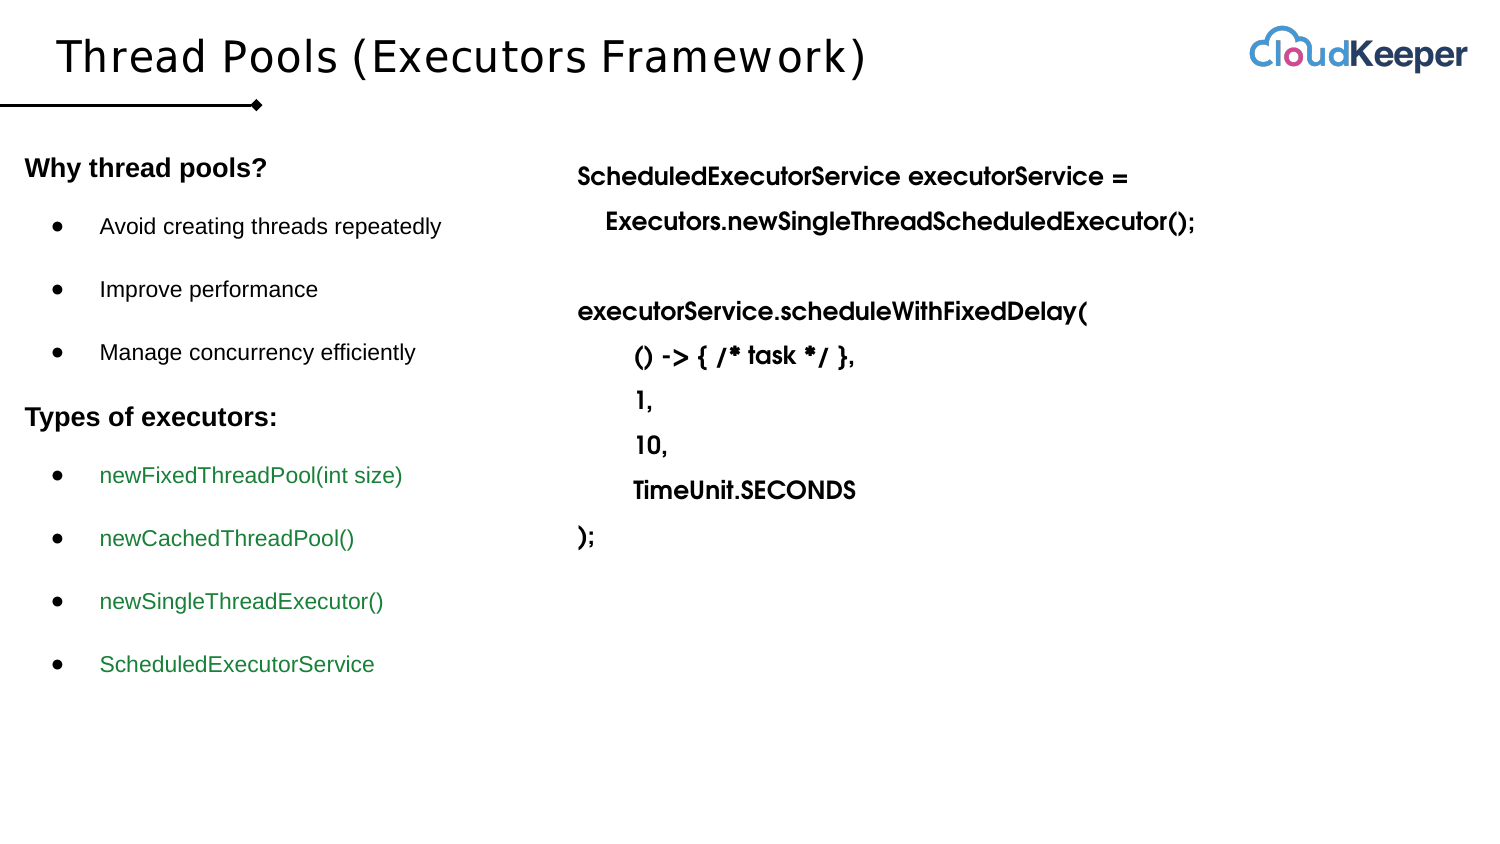

# Thread Pools (Executors Framework)
Why thread pools?
Avoid creating threads repeatedly
Improve performance
Manage concurrency efficiently
Types of executors:
newFixedThreadPool(int size)
newCachedThreadPool()
newSingleThreadExecutor()
ScheduledExecutorService

ScheduledExecutorService executorService =
    Executors.newSingleThreadScheduledExecutor();

executorService.scheduleWithFixedDelay(
        () -> { /* task */ },
        1,
        10,
        TimeUnit.SECONDS
);